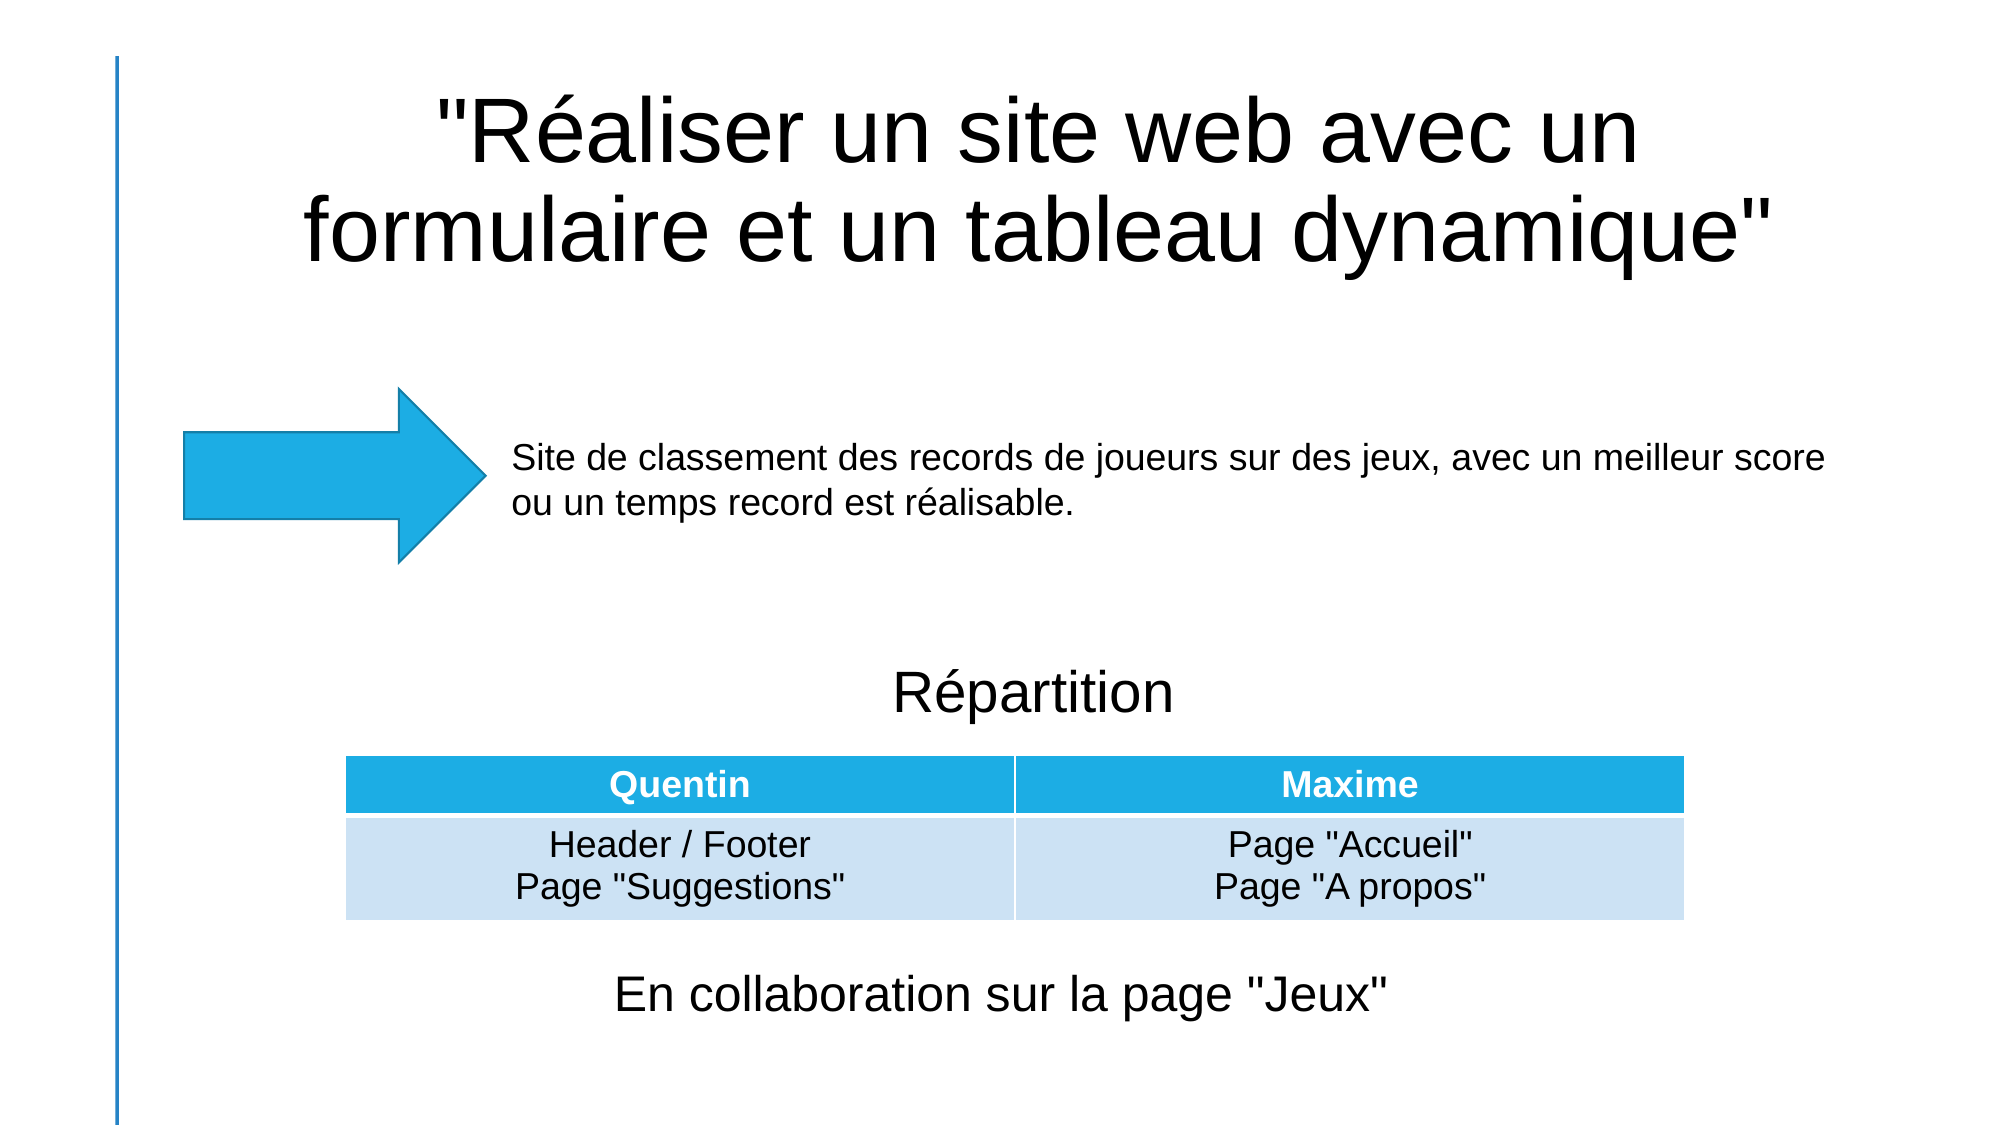

"Réaliser un site web avec un formulaire et un tableau dynamique"

Site de classement des records de joueurs sur des jeux, avec un meilleur score ou un temps record est réalisable.
Répartition
| Quentin | Maxime |
| --- | --- |
| Header / Footer Page "Suggestions" | Page "Accueil" Page "A propos" |
En collaboration sur la page "Jeux"